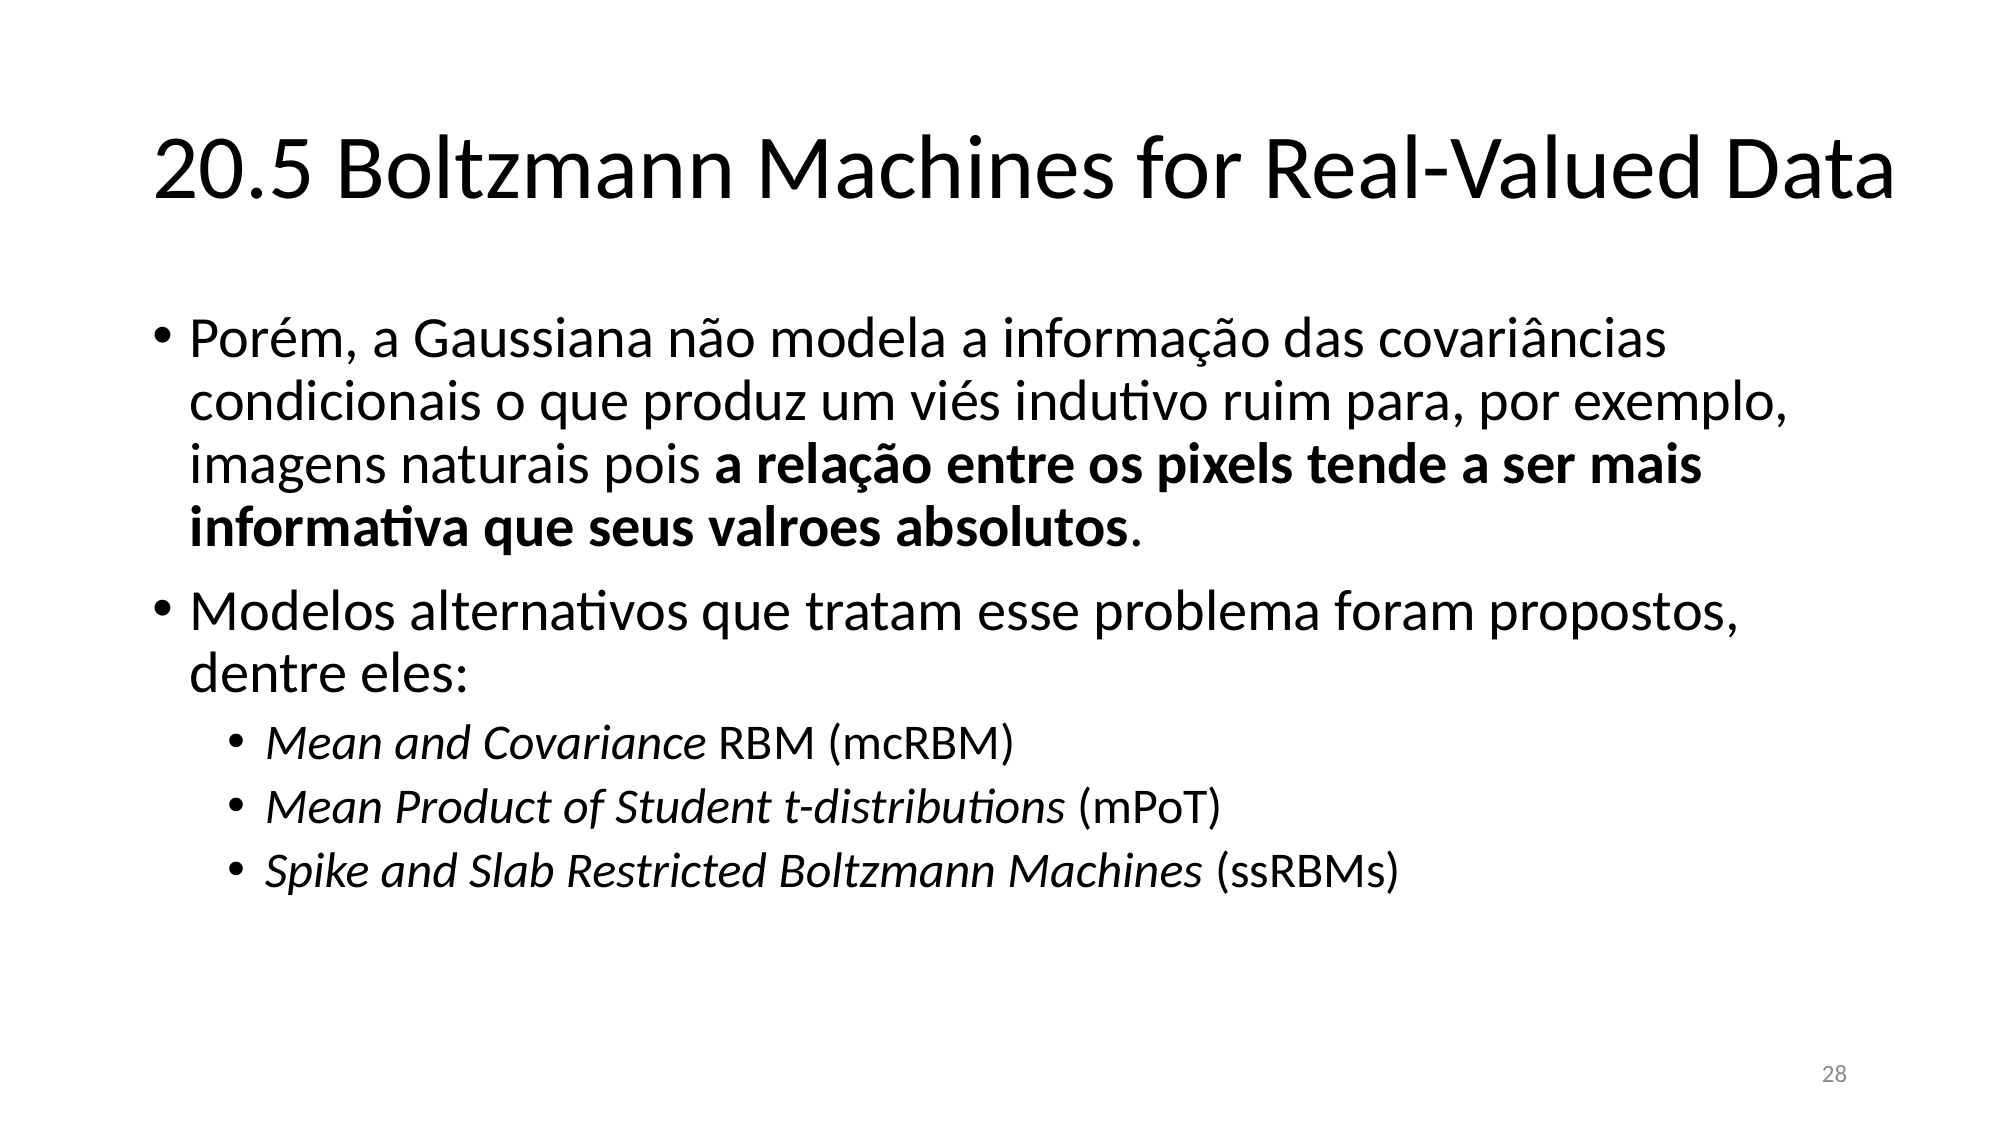

# 20.5 Boltzmann Machines for Real-Valued Data
Porém, a Gaussiana não modela a informação das covariâncias condicionais o que produz um viés indutivo ruim para, por exemplo, imagens naturais pois a relação entre os pixels tende a ser mais informativa que seus valroes absolutos.
Modelos alternativos que tratam esse problema foram propostos, dentre eles:
Mean and Covariance RBM (mcRBM)
Mean Product of Student t-distributions (mPoT)
Spike and Slab Restricted Boltzmann Machines (ssRBMs)
28